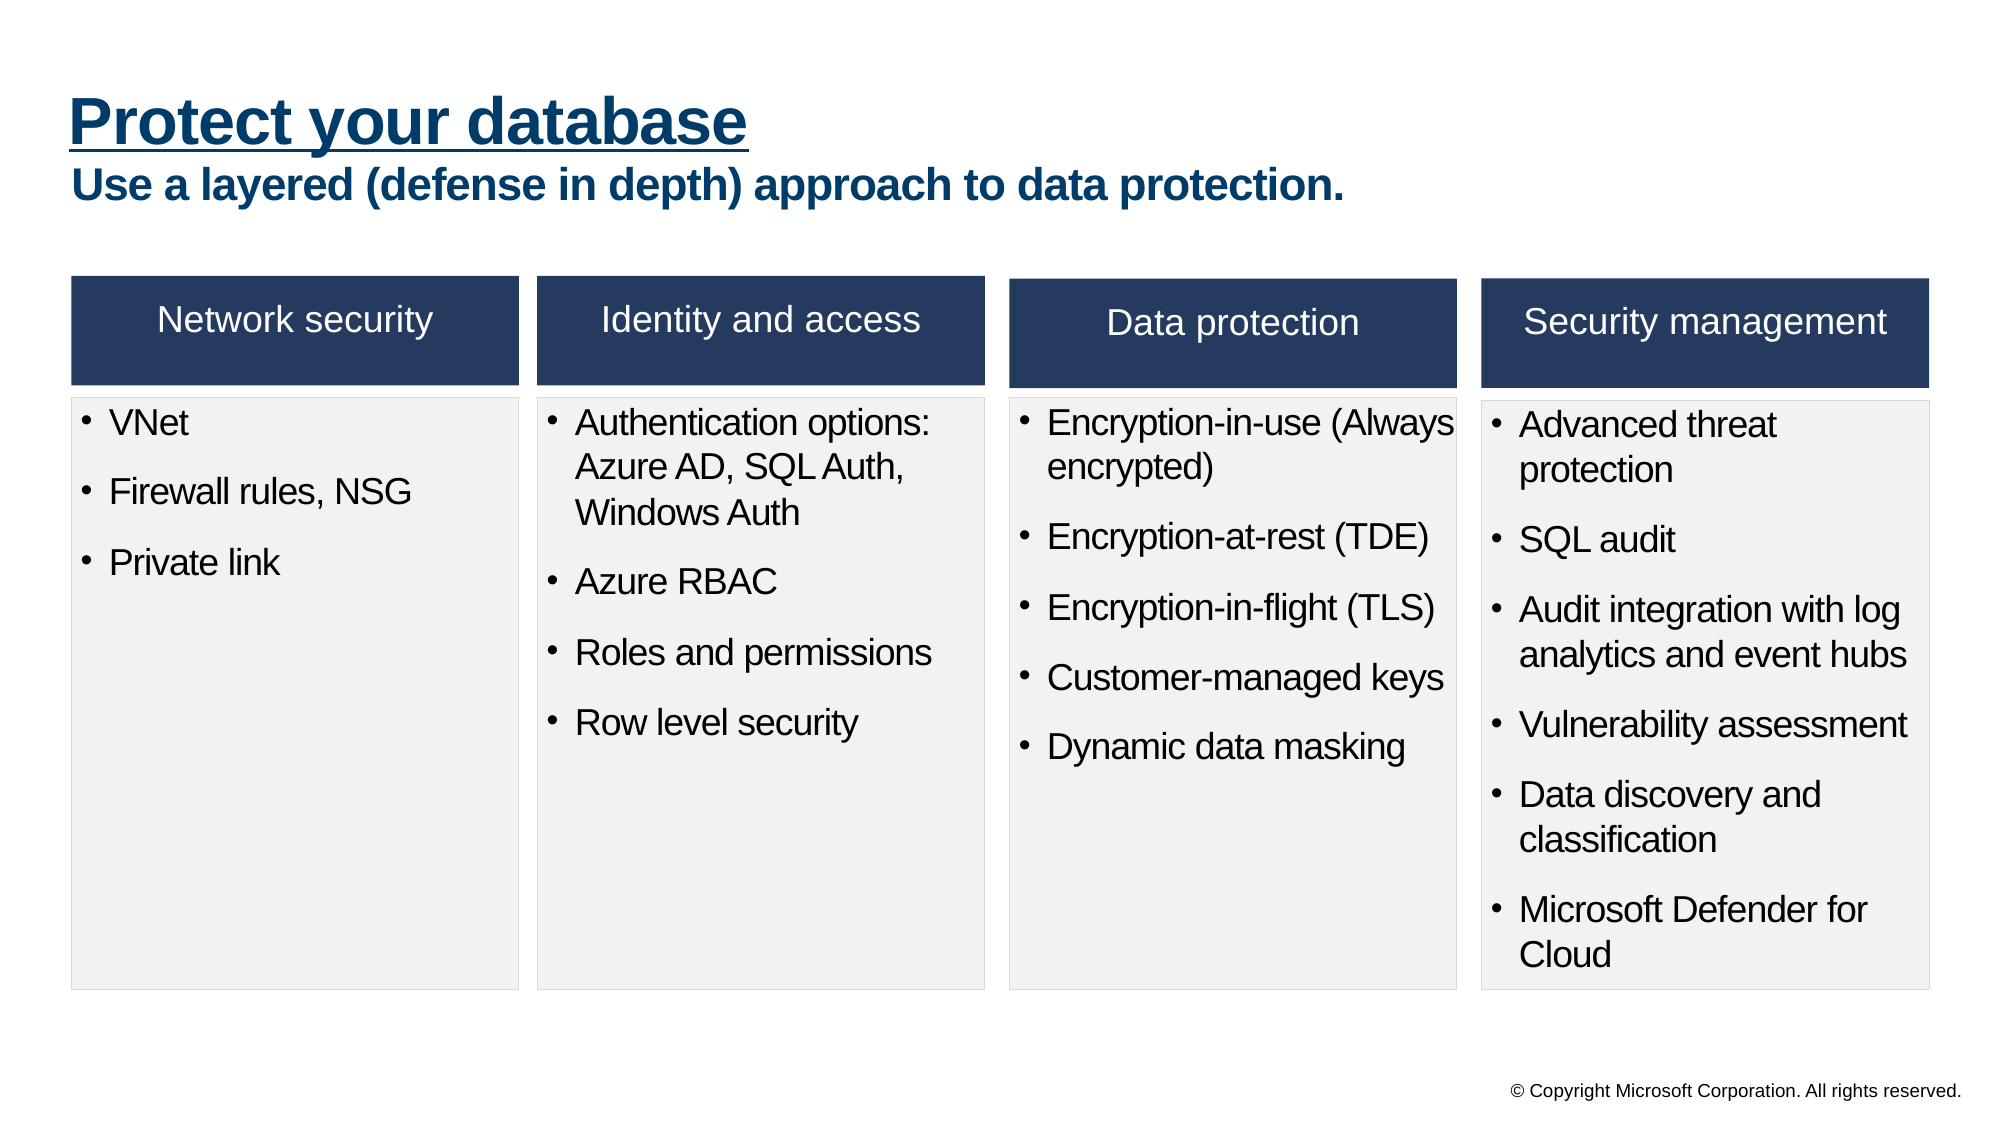

# Protect your database
Use a layered (defense in depth) approach to data protection.
Network security
VNet
Firewall rules, NSG
Private link
Identity and access
Authentication options: Azure AD, SQL Auth, Windows Auth
Azure RBAC
Roles and permissions
Row level security

Security management
Advanced threat protection
SQL audit
Audit integration with log analytics and event hubs
Vulnerability assessment
Data discovery and classification
Microsoft Defender for Cloud
Data protection
Encryption-in-use (Always encrypted)
Encryption-at-rest (TDE)
Encryption-in-flight (TLS)
Customer-managed keys
Dynamic data masking